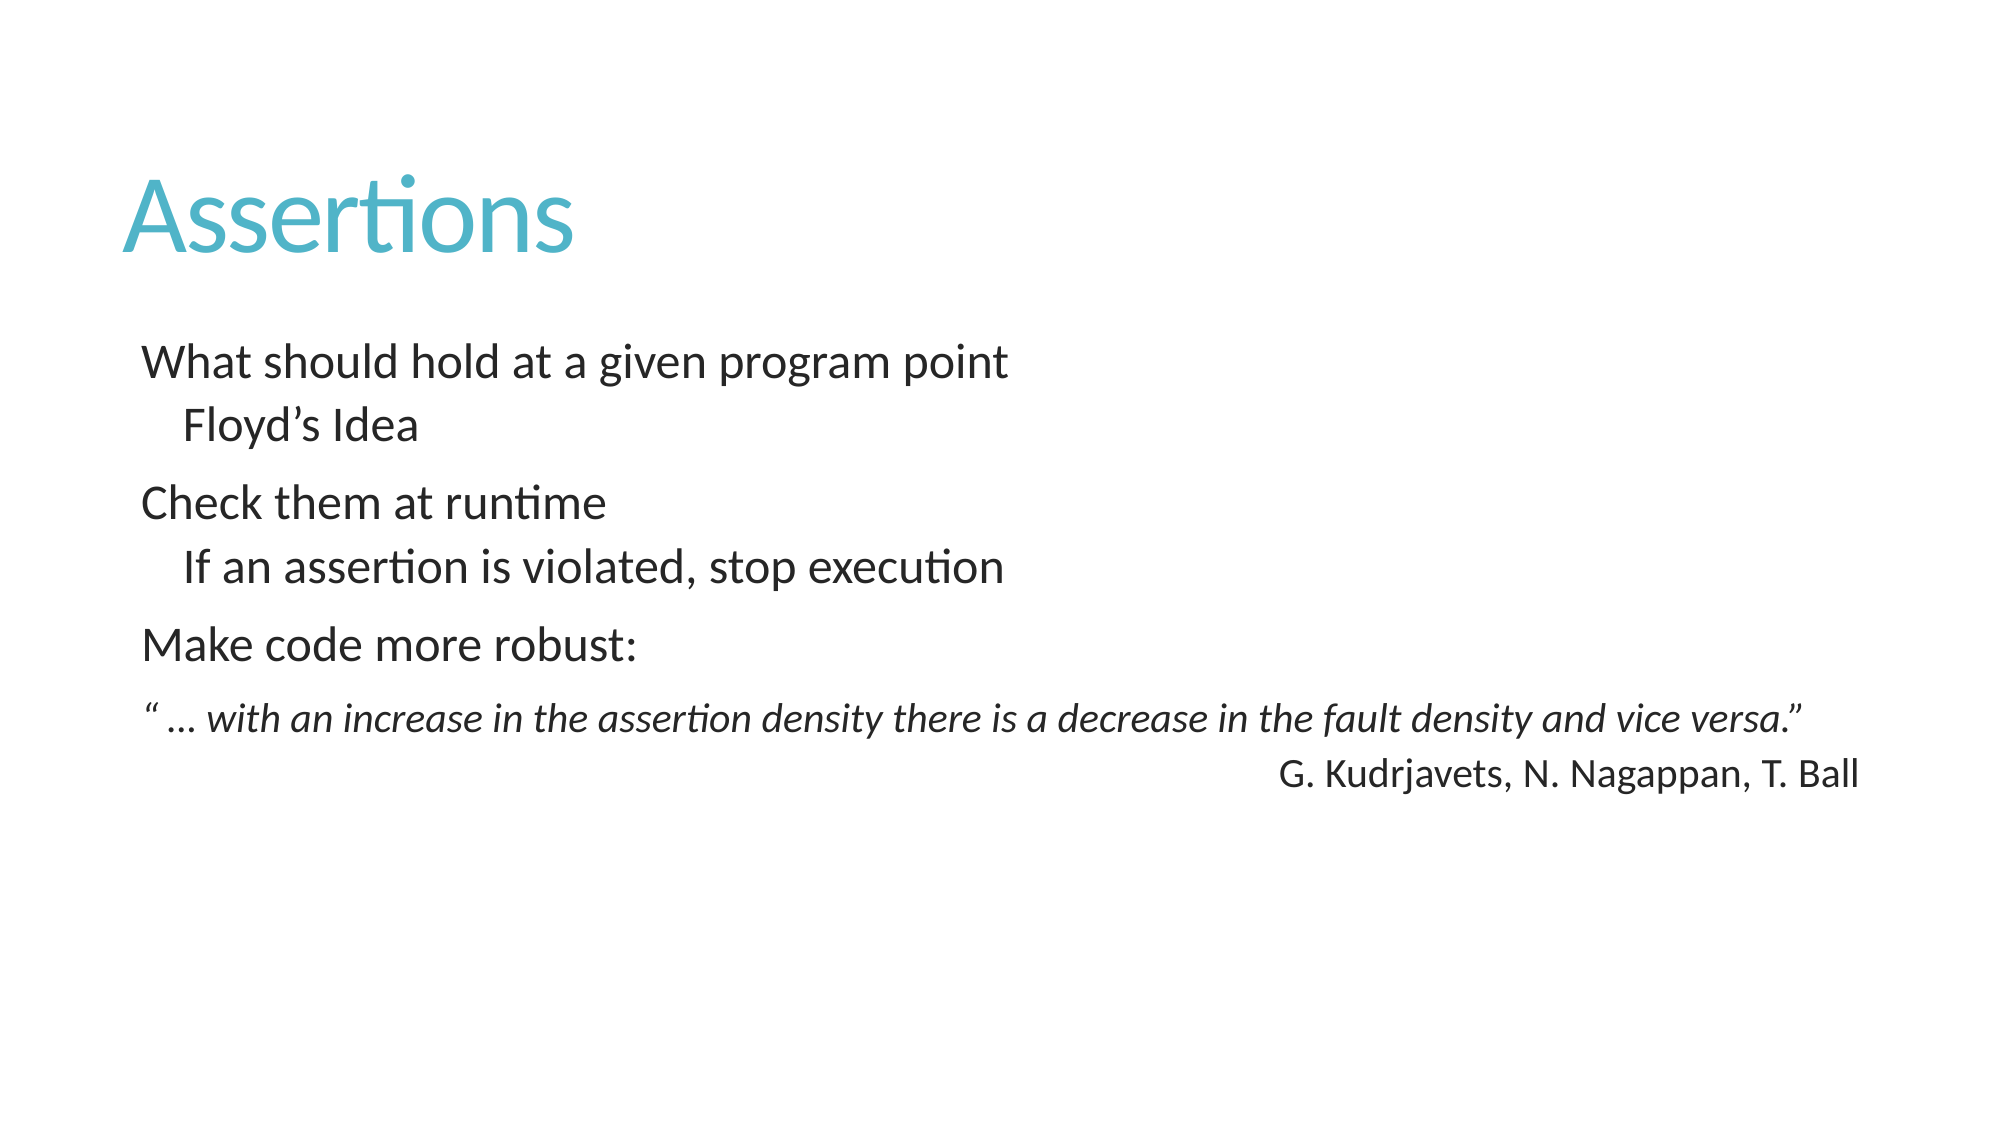

# Assertions
What should hold at a given program point
Floyd’s Idea
Check them at runtime
If an assertion is violated, stop execution
Make code more robust:
“ … with an increase in the assertion density there is a decrease in the fault density and vice versa.”
G. Kudrjavets, N. Nagappan, T. Ball